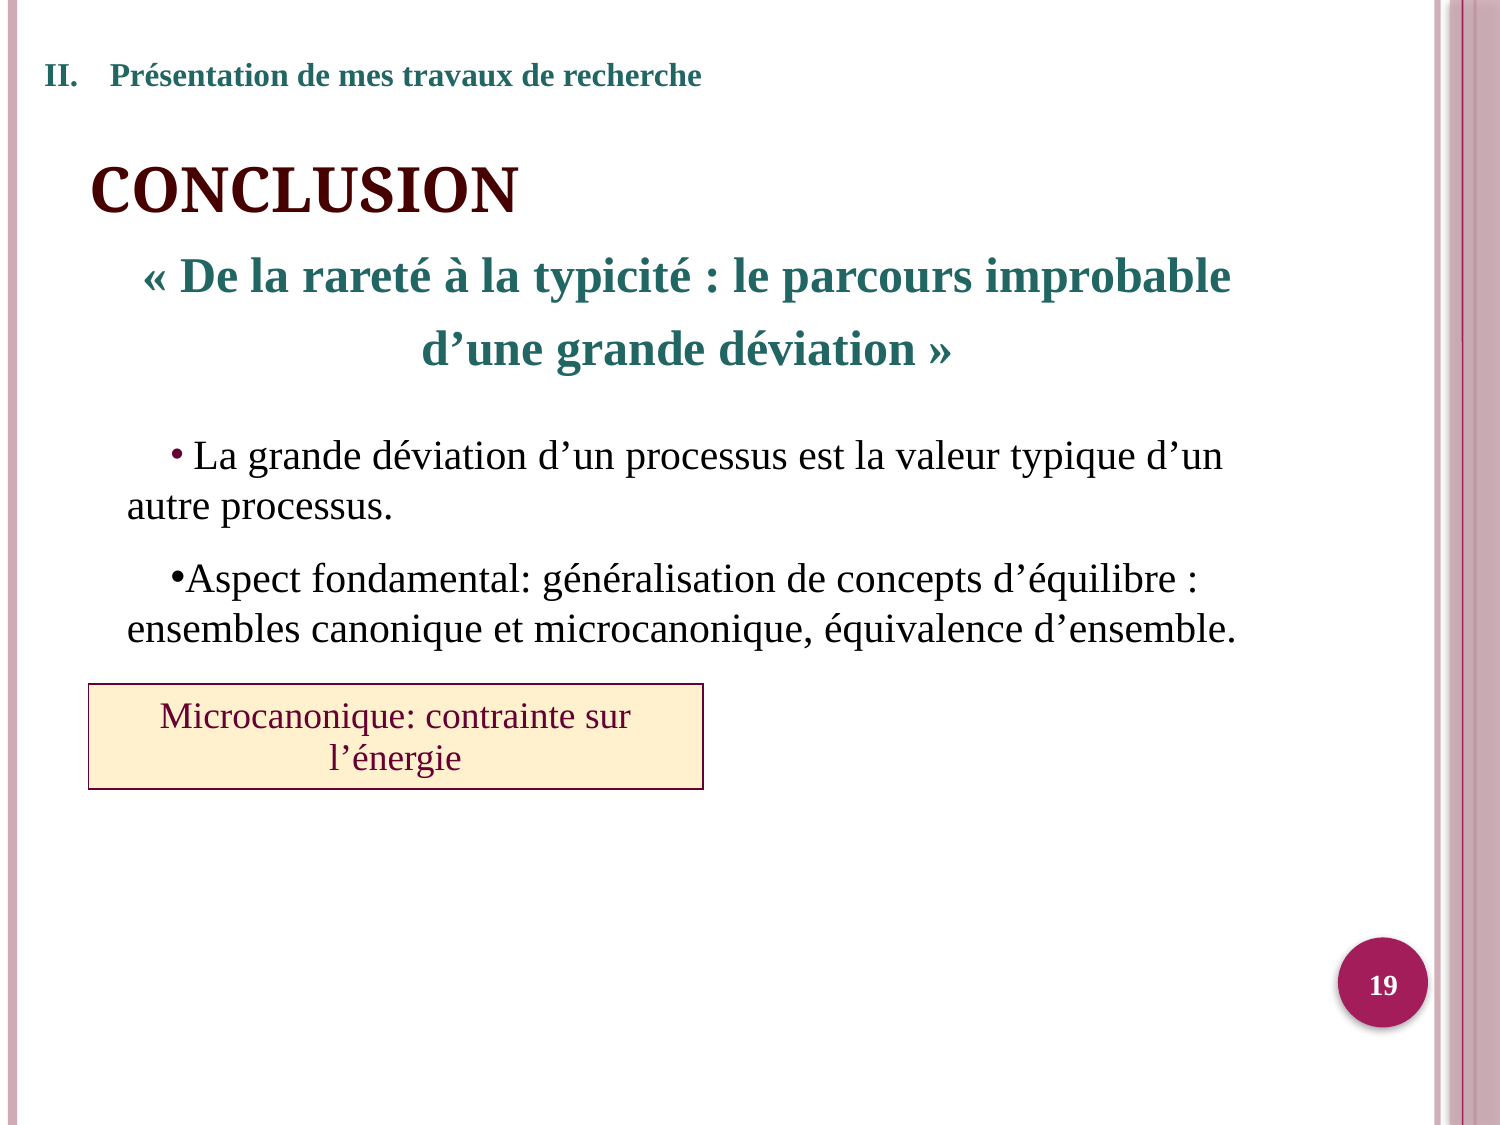

Présentation de mes travaux de recherche
# Conclusion
« De la rareté à la typicité : le parcours improbable
d’une grande déviation »

 La grande déviation d’un processus est la valeur typique d’un autre processus.

Aspect fondamental: généralisation de concepts d’équilibre : ensembles canonique et microcanonique, équivalence d’ensemble.
| Microcanonique: contrainte sur l’énergie |
| --- |
19